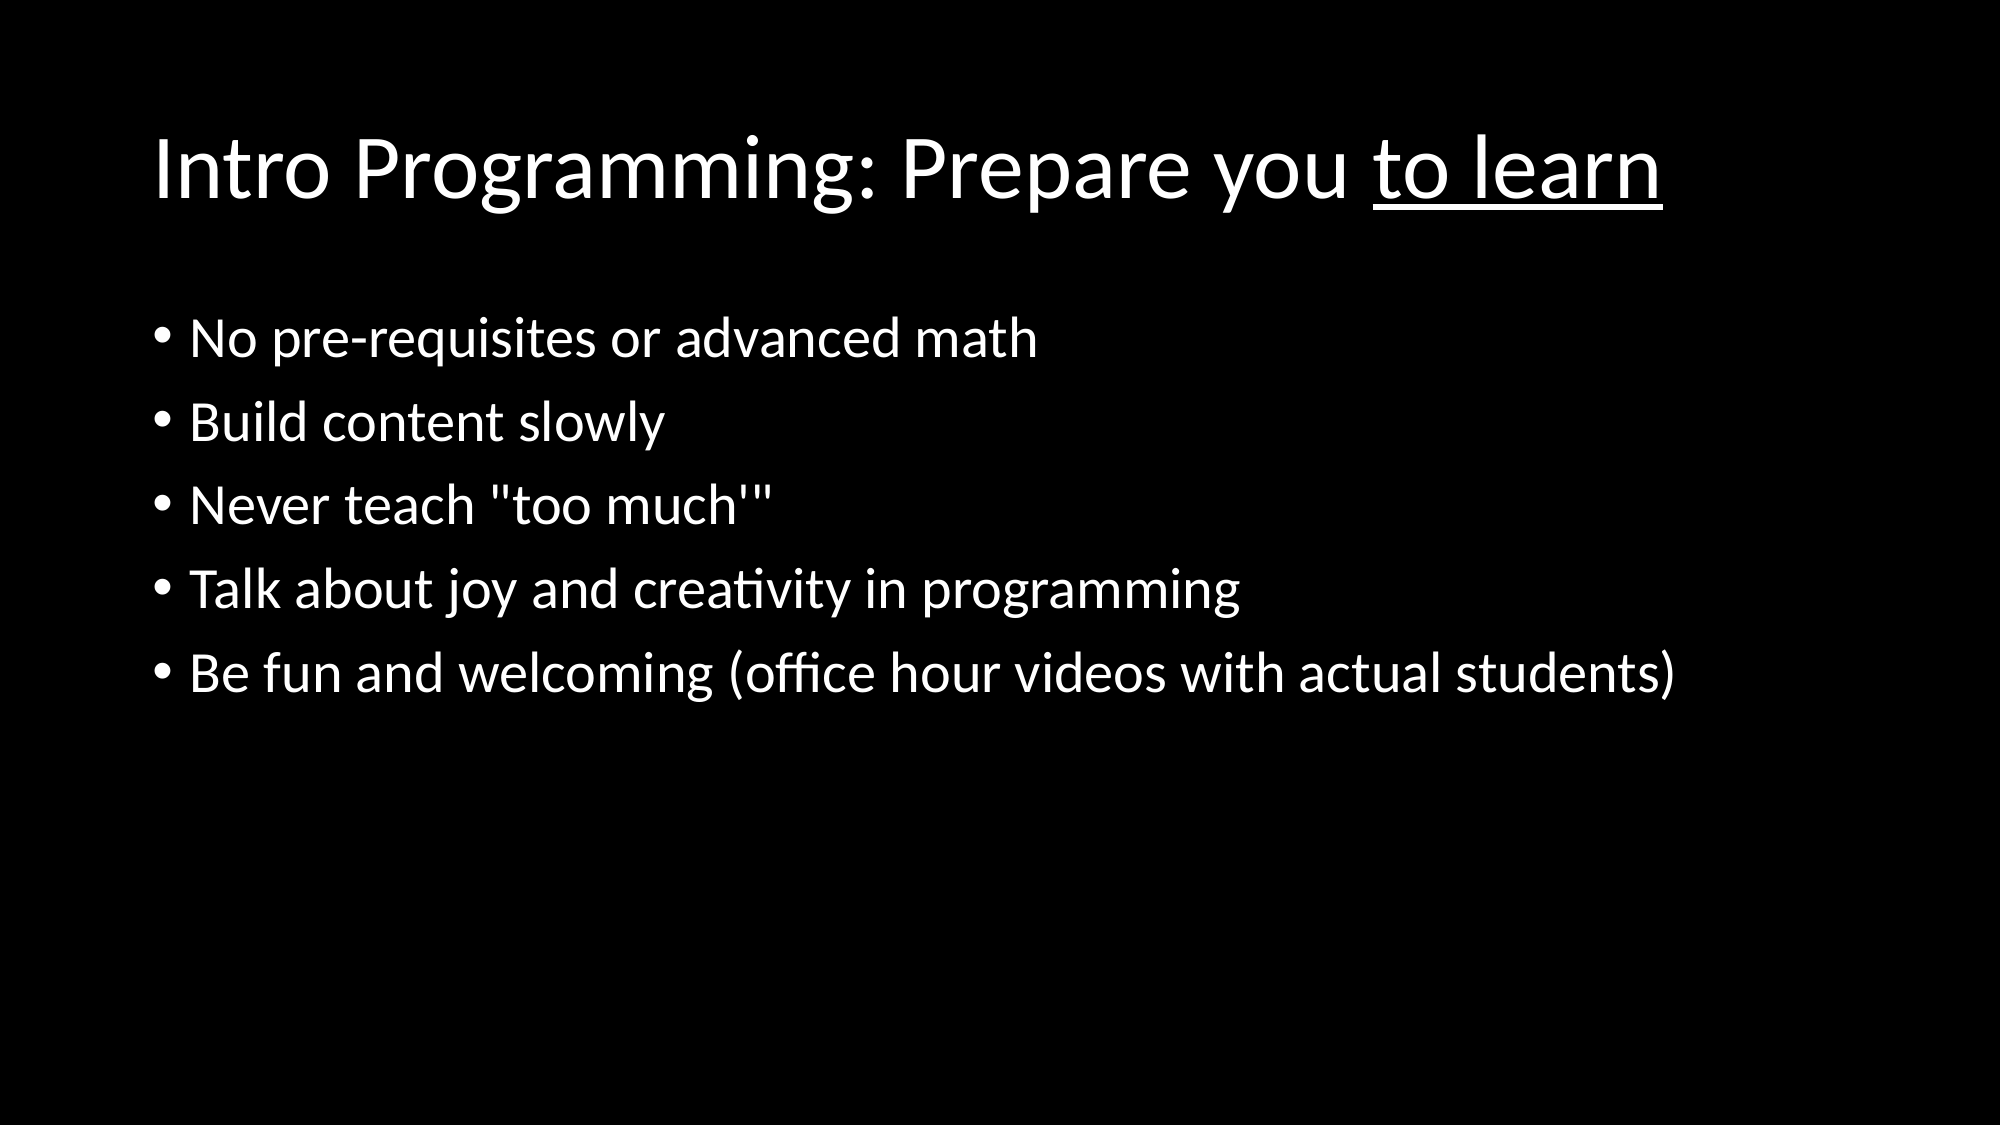

# Intro Programming: Prepare you to learn
No pre-requisites or advanced math
Build content slowly
Never teach "too much'"
Talk about joy and creativity in programming
Be fun and welcoming (office hour videos with actual students)